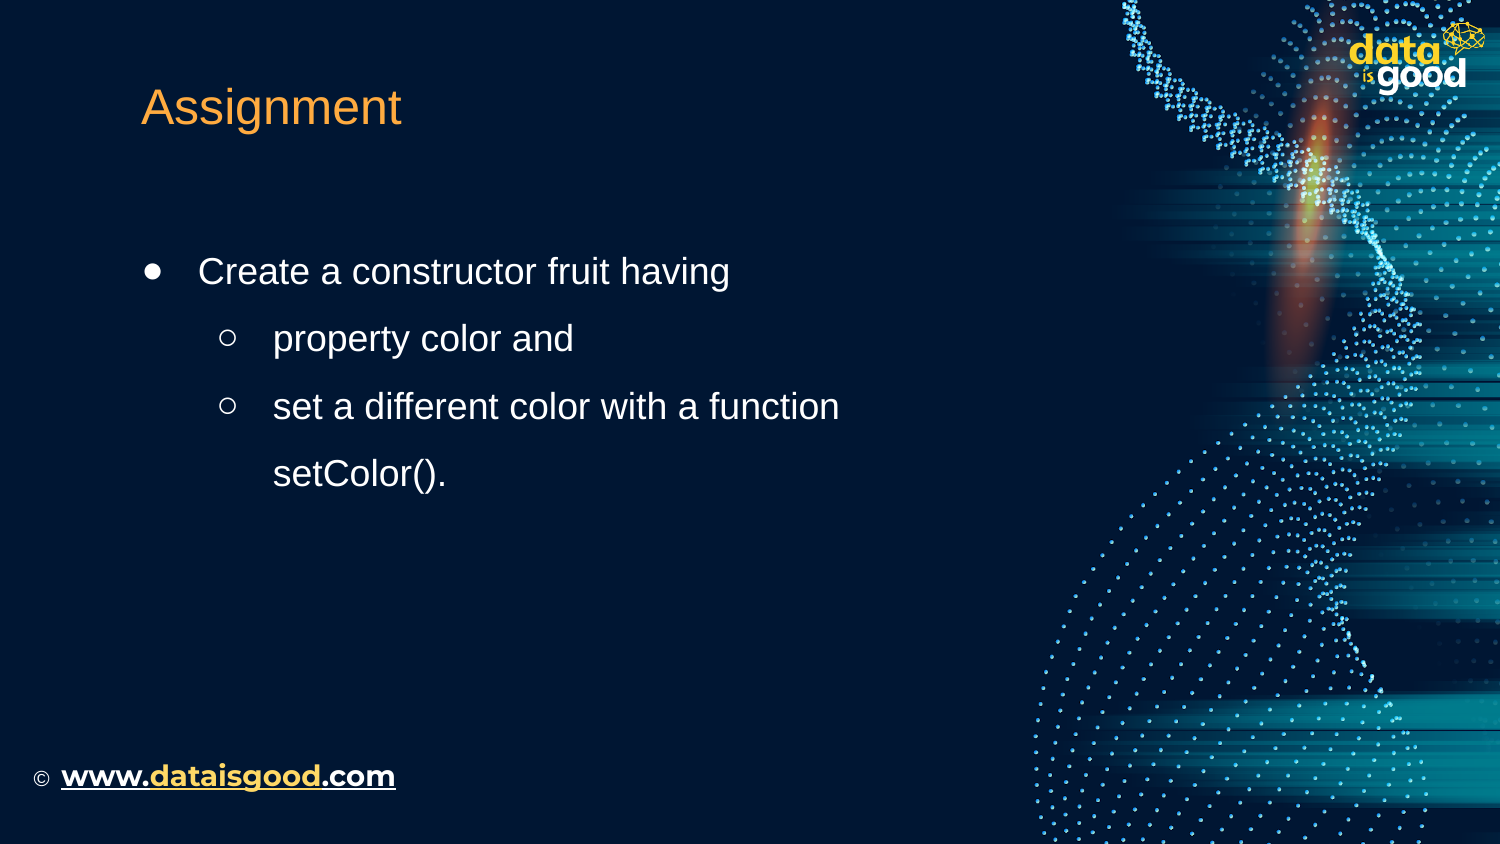

# Assignment
Create a constructor fruit having
property color and
set a different color with a function setColor().